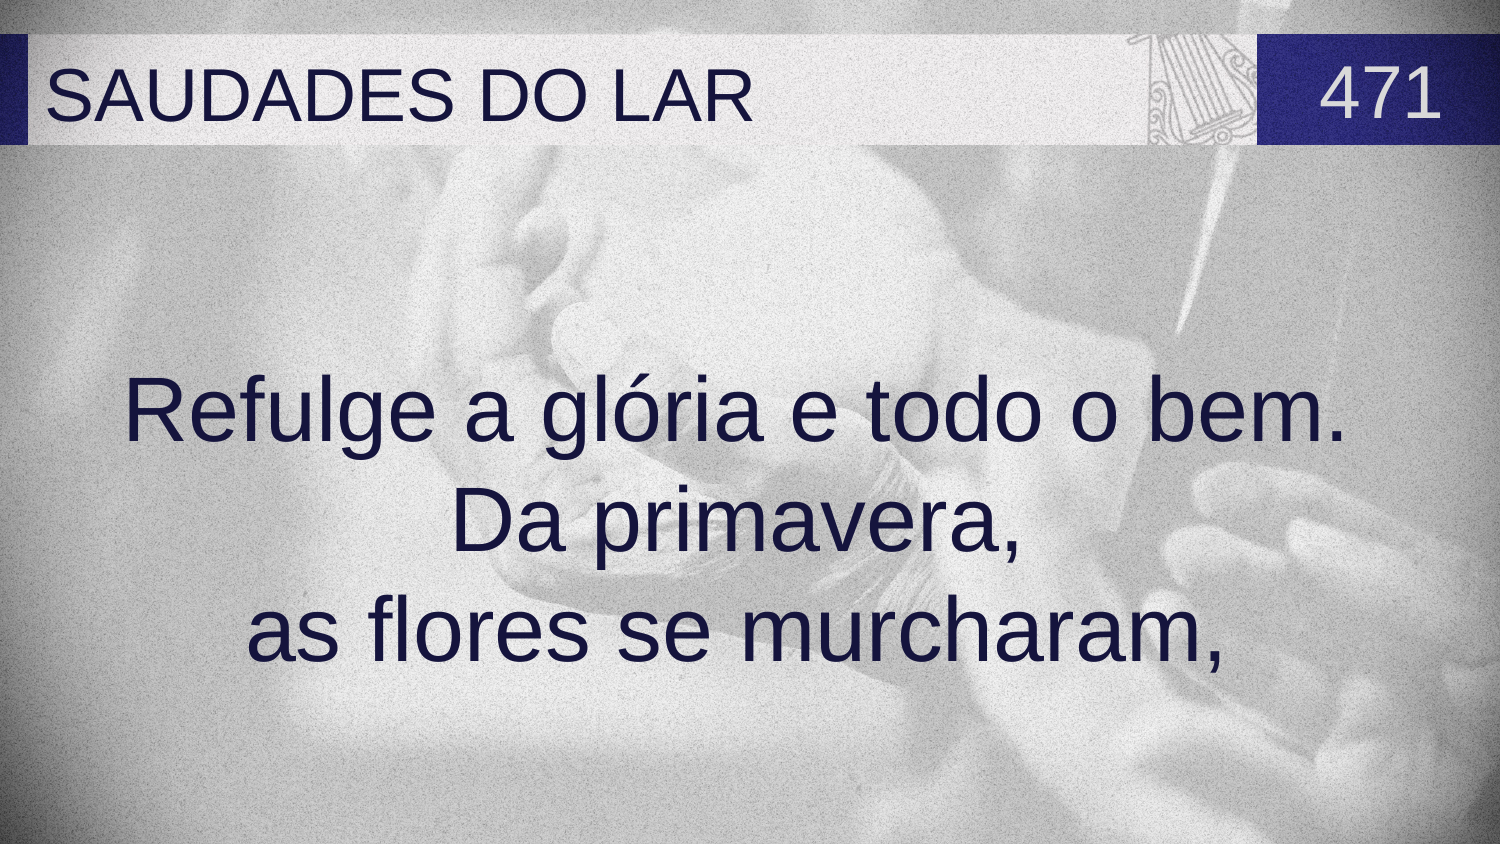

# SAUDADES DO LAR
471
Refulge a glória e todo o bem.
Da primavera,
as flores se murcharam,